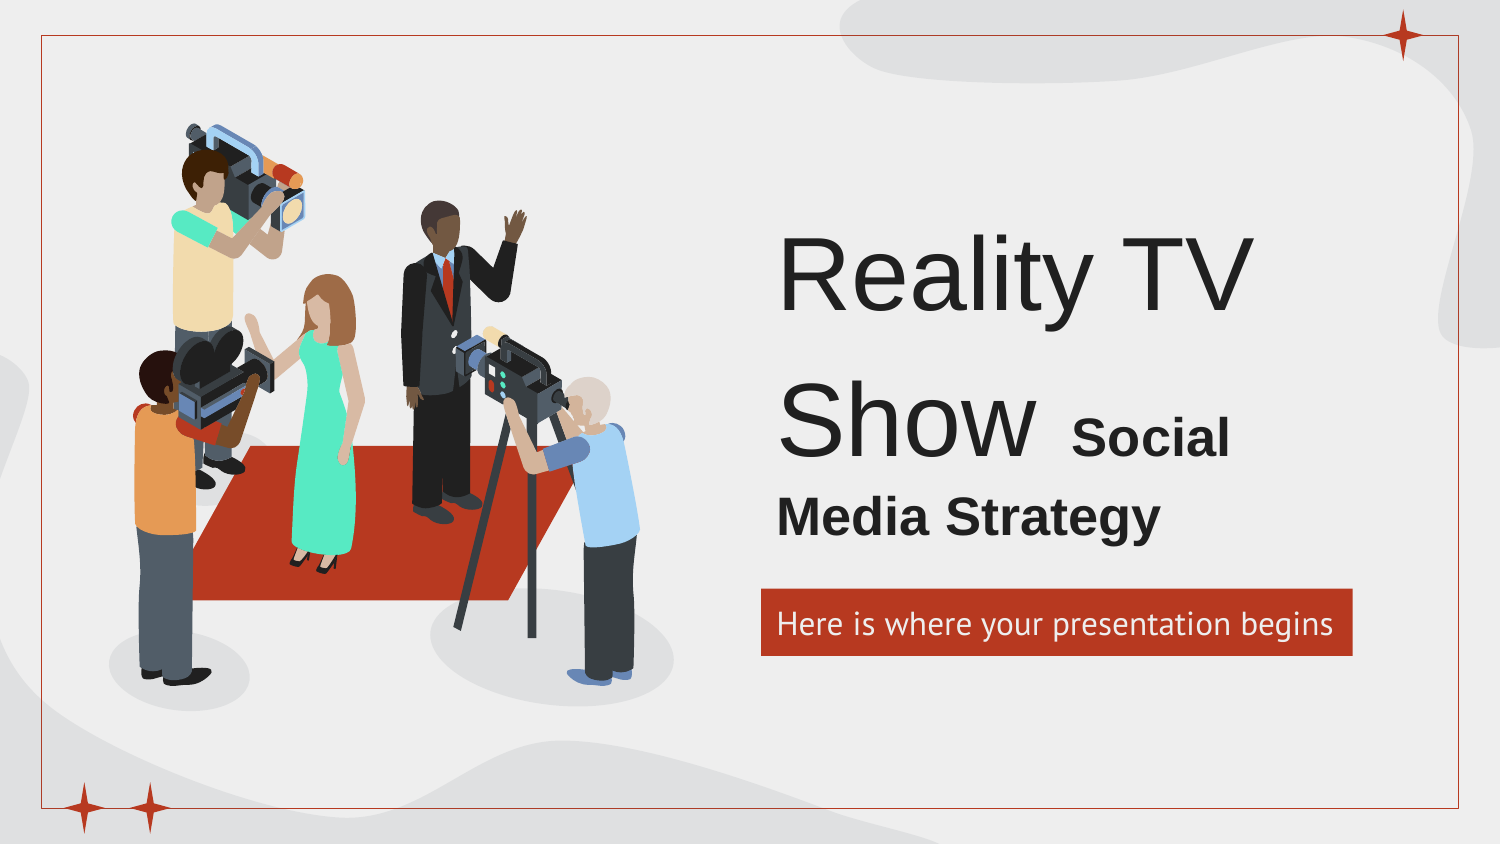

# Reality TV Show Social Media Strategy
Here is where your presentation begins